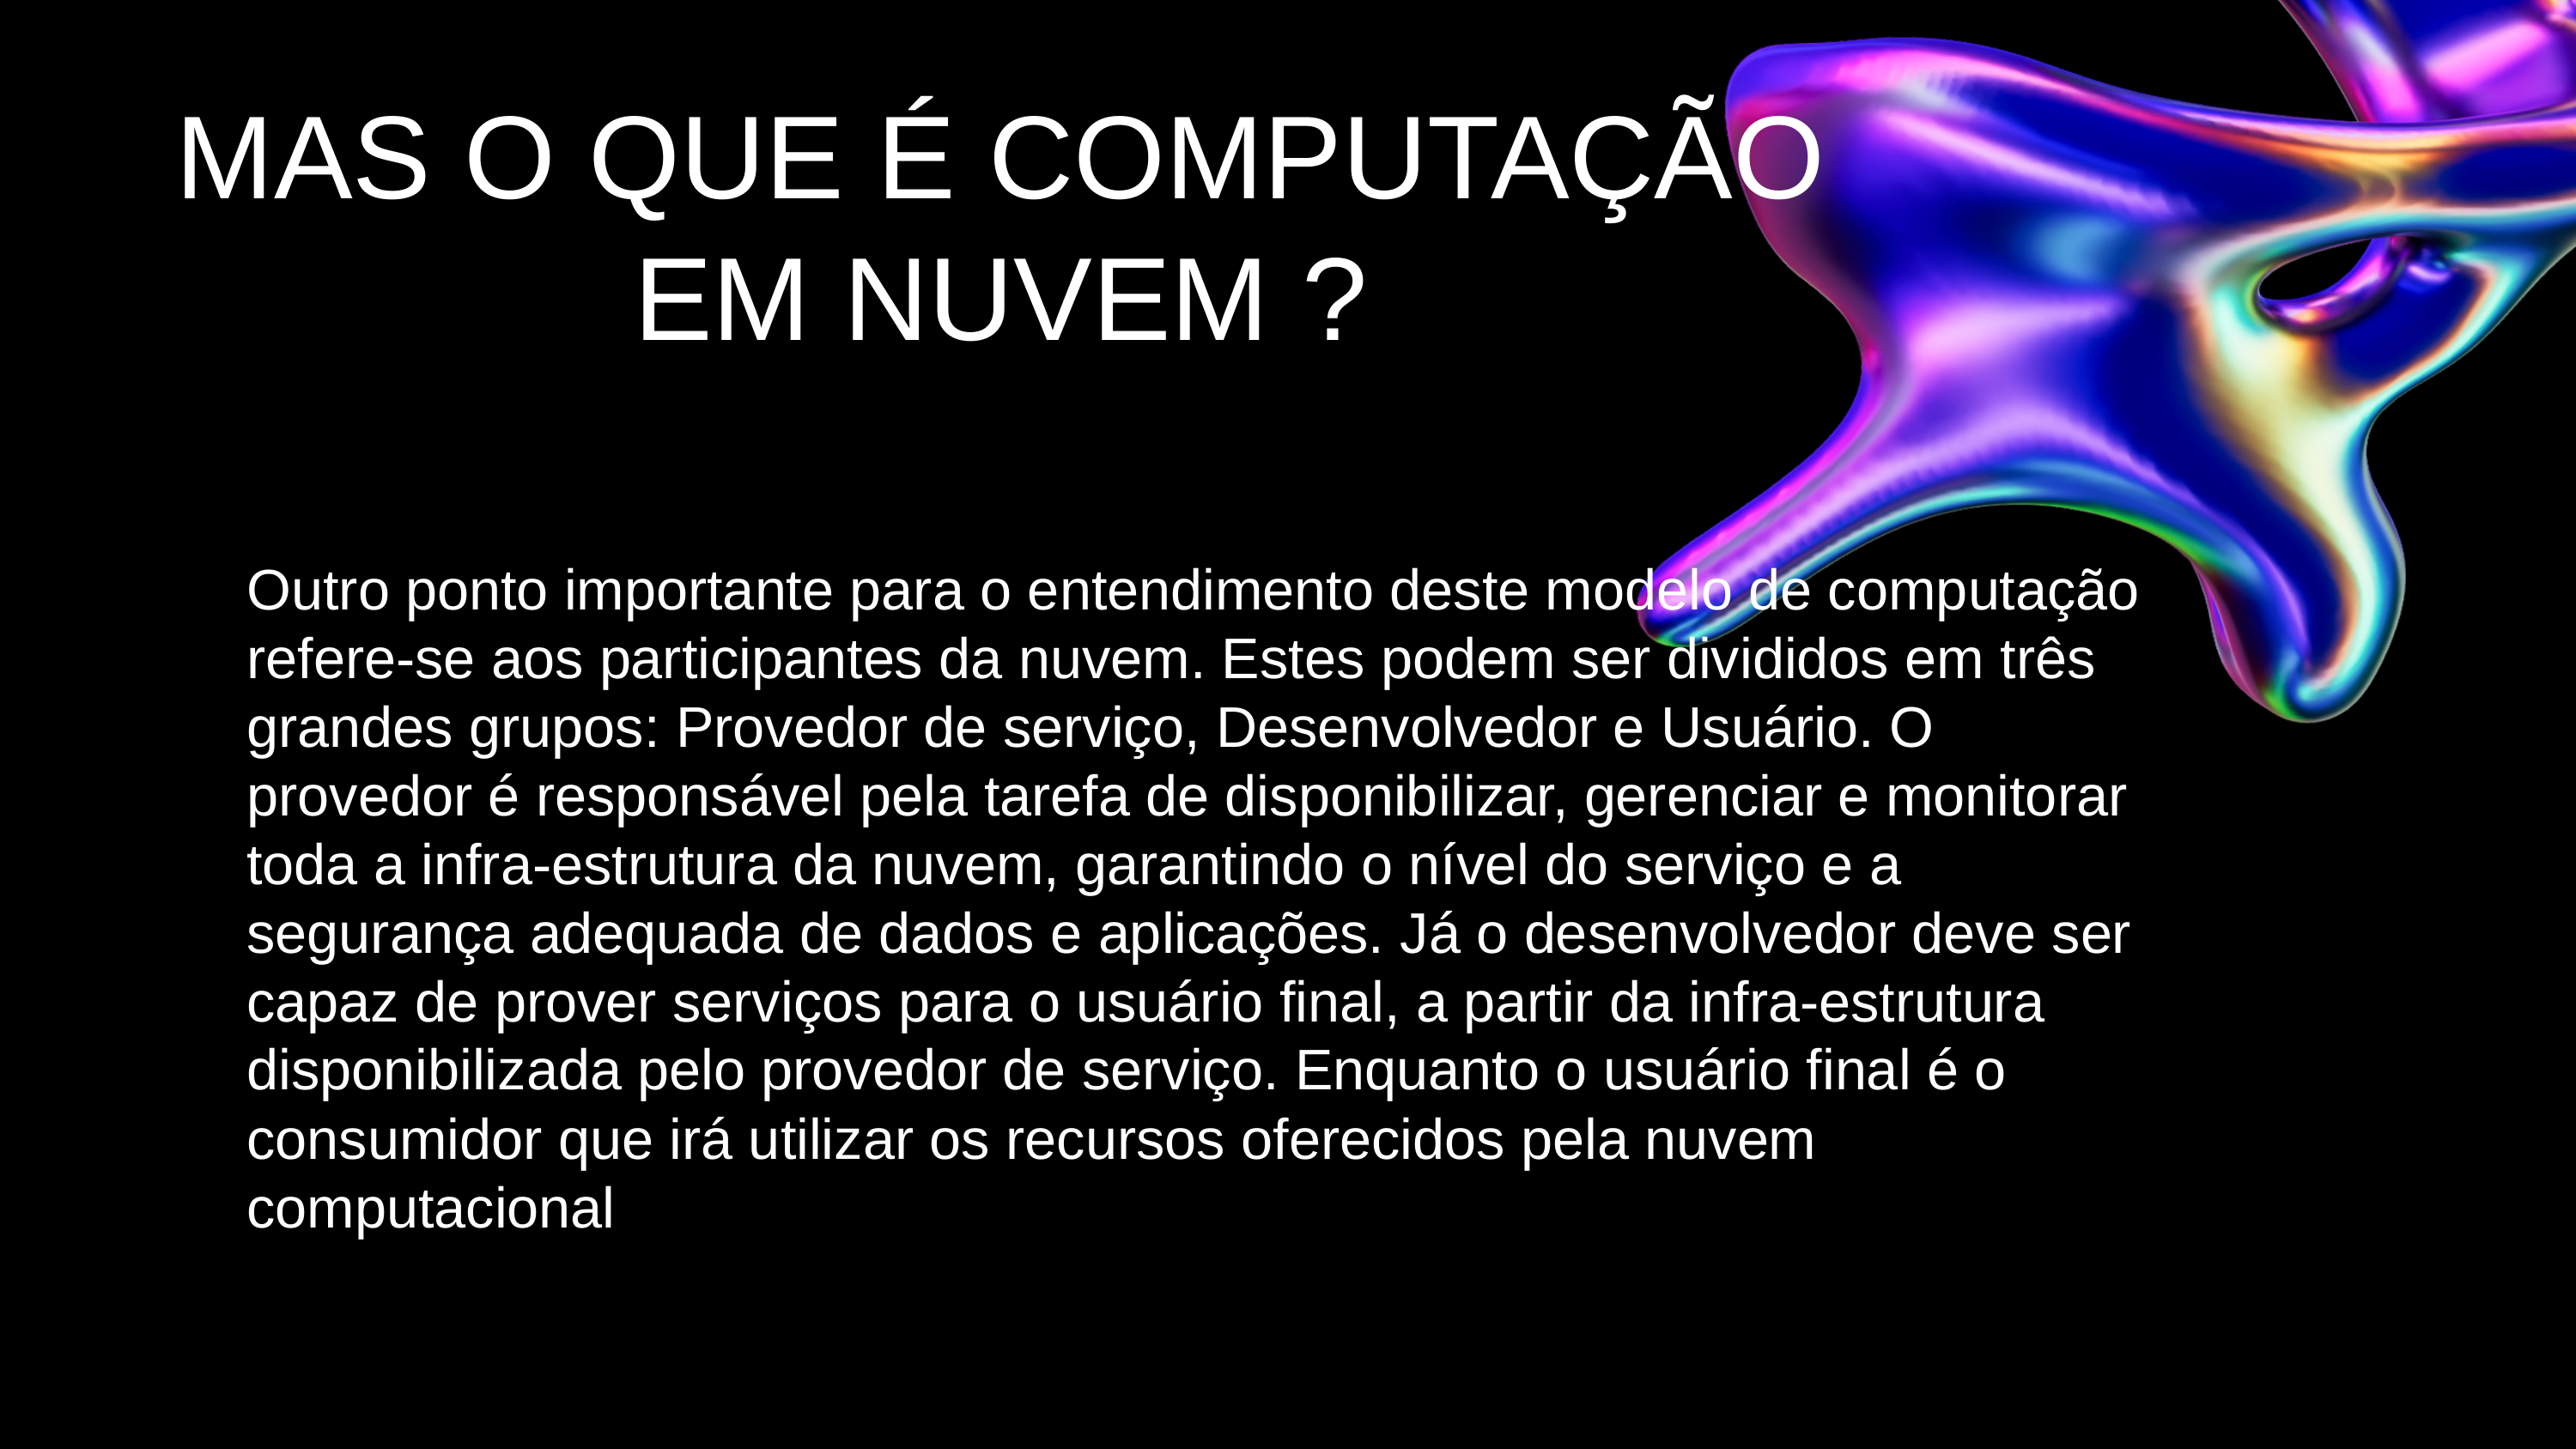

MAS O QUE É COMPUTAÇÃO EM NUVEM ?
Outro ponto importante para o entendimento deste modelo de computação refere-se aos participantes da nuvem. Estes podem ser divididos em três grandes grupos: Provedor de serviço, Desenvolvedor e Usuário. O provedor é responsável pela tarefa de disponibilizar, gerenciar e monitorar toda a infra-estrutura da nuvem, garantindo o nível do serviço e a segurança adequada de dados e aplicações. Já o desenvolvedor deve ser capaz de prover serviços para o usuário final, a partir da infra-estrutura disponibilizada pelo provedor de serviço. Enquanto o usuário final é o consumidor que irá utilizar os recursos oferecidos pela nuvem computacional